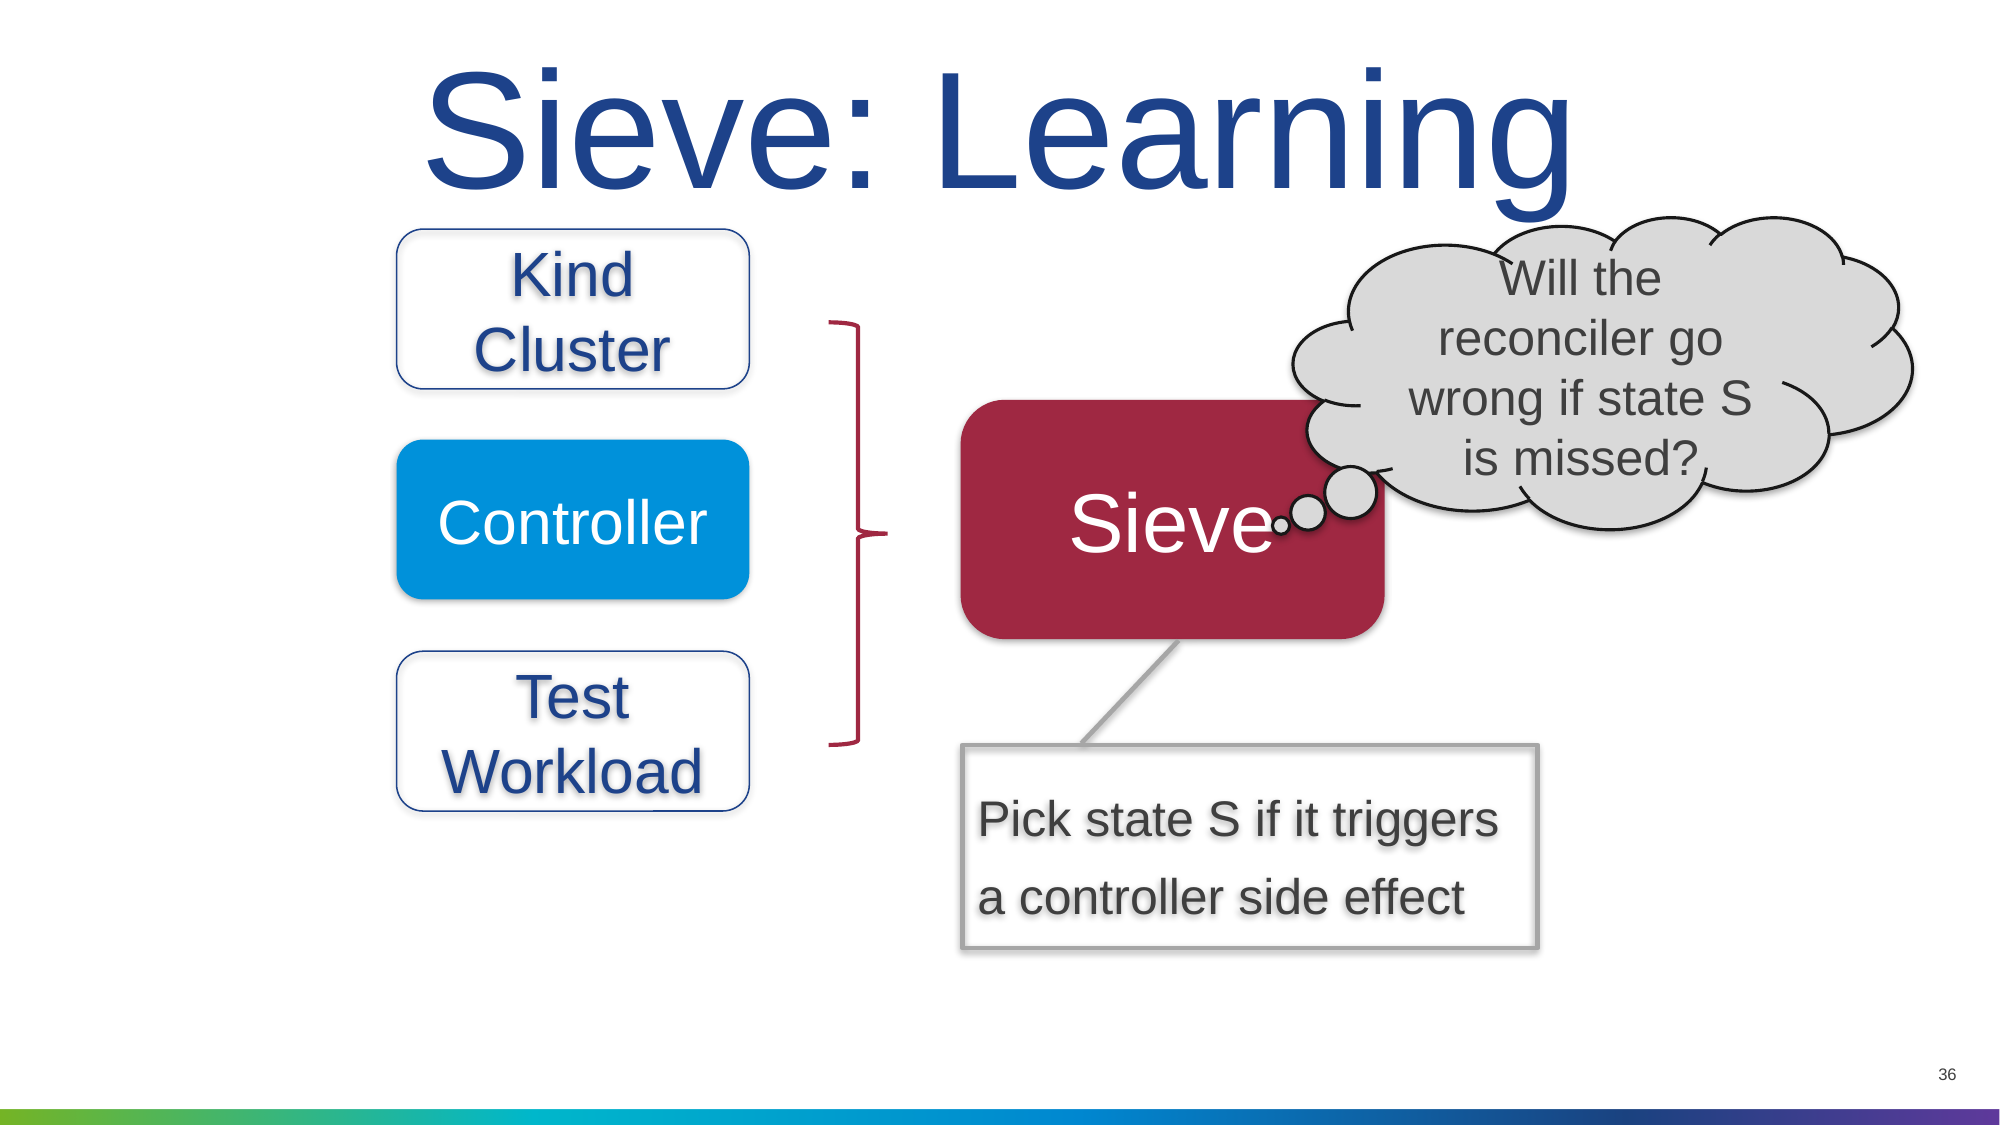

Sieve: Learning
Will the reconciler go wrong if state S is missed?
Kind Cluster

Sieve
# Sieve
Controller
Test Workload
Pick state S if it triggers a controller side effect